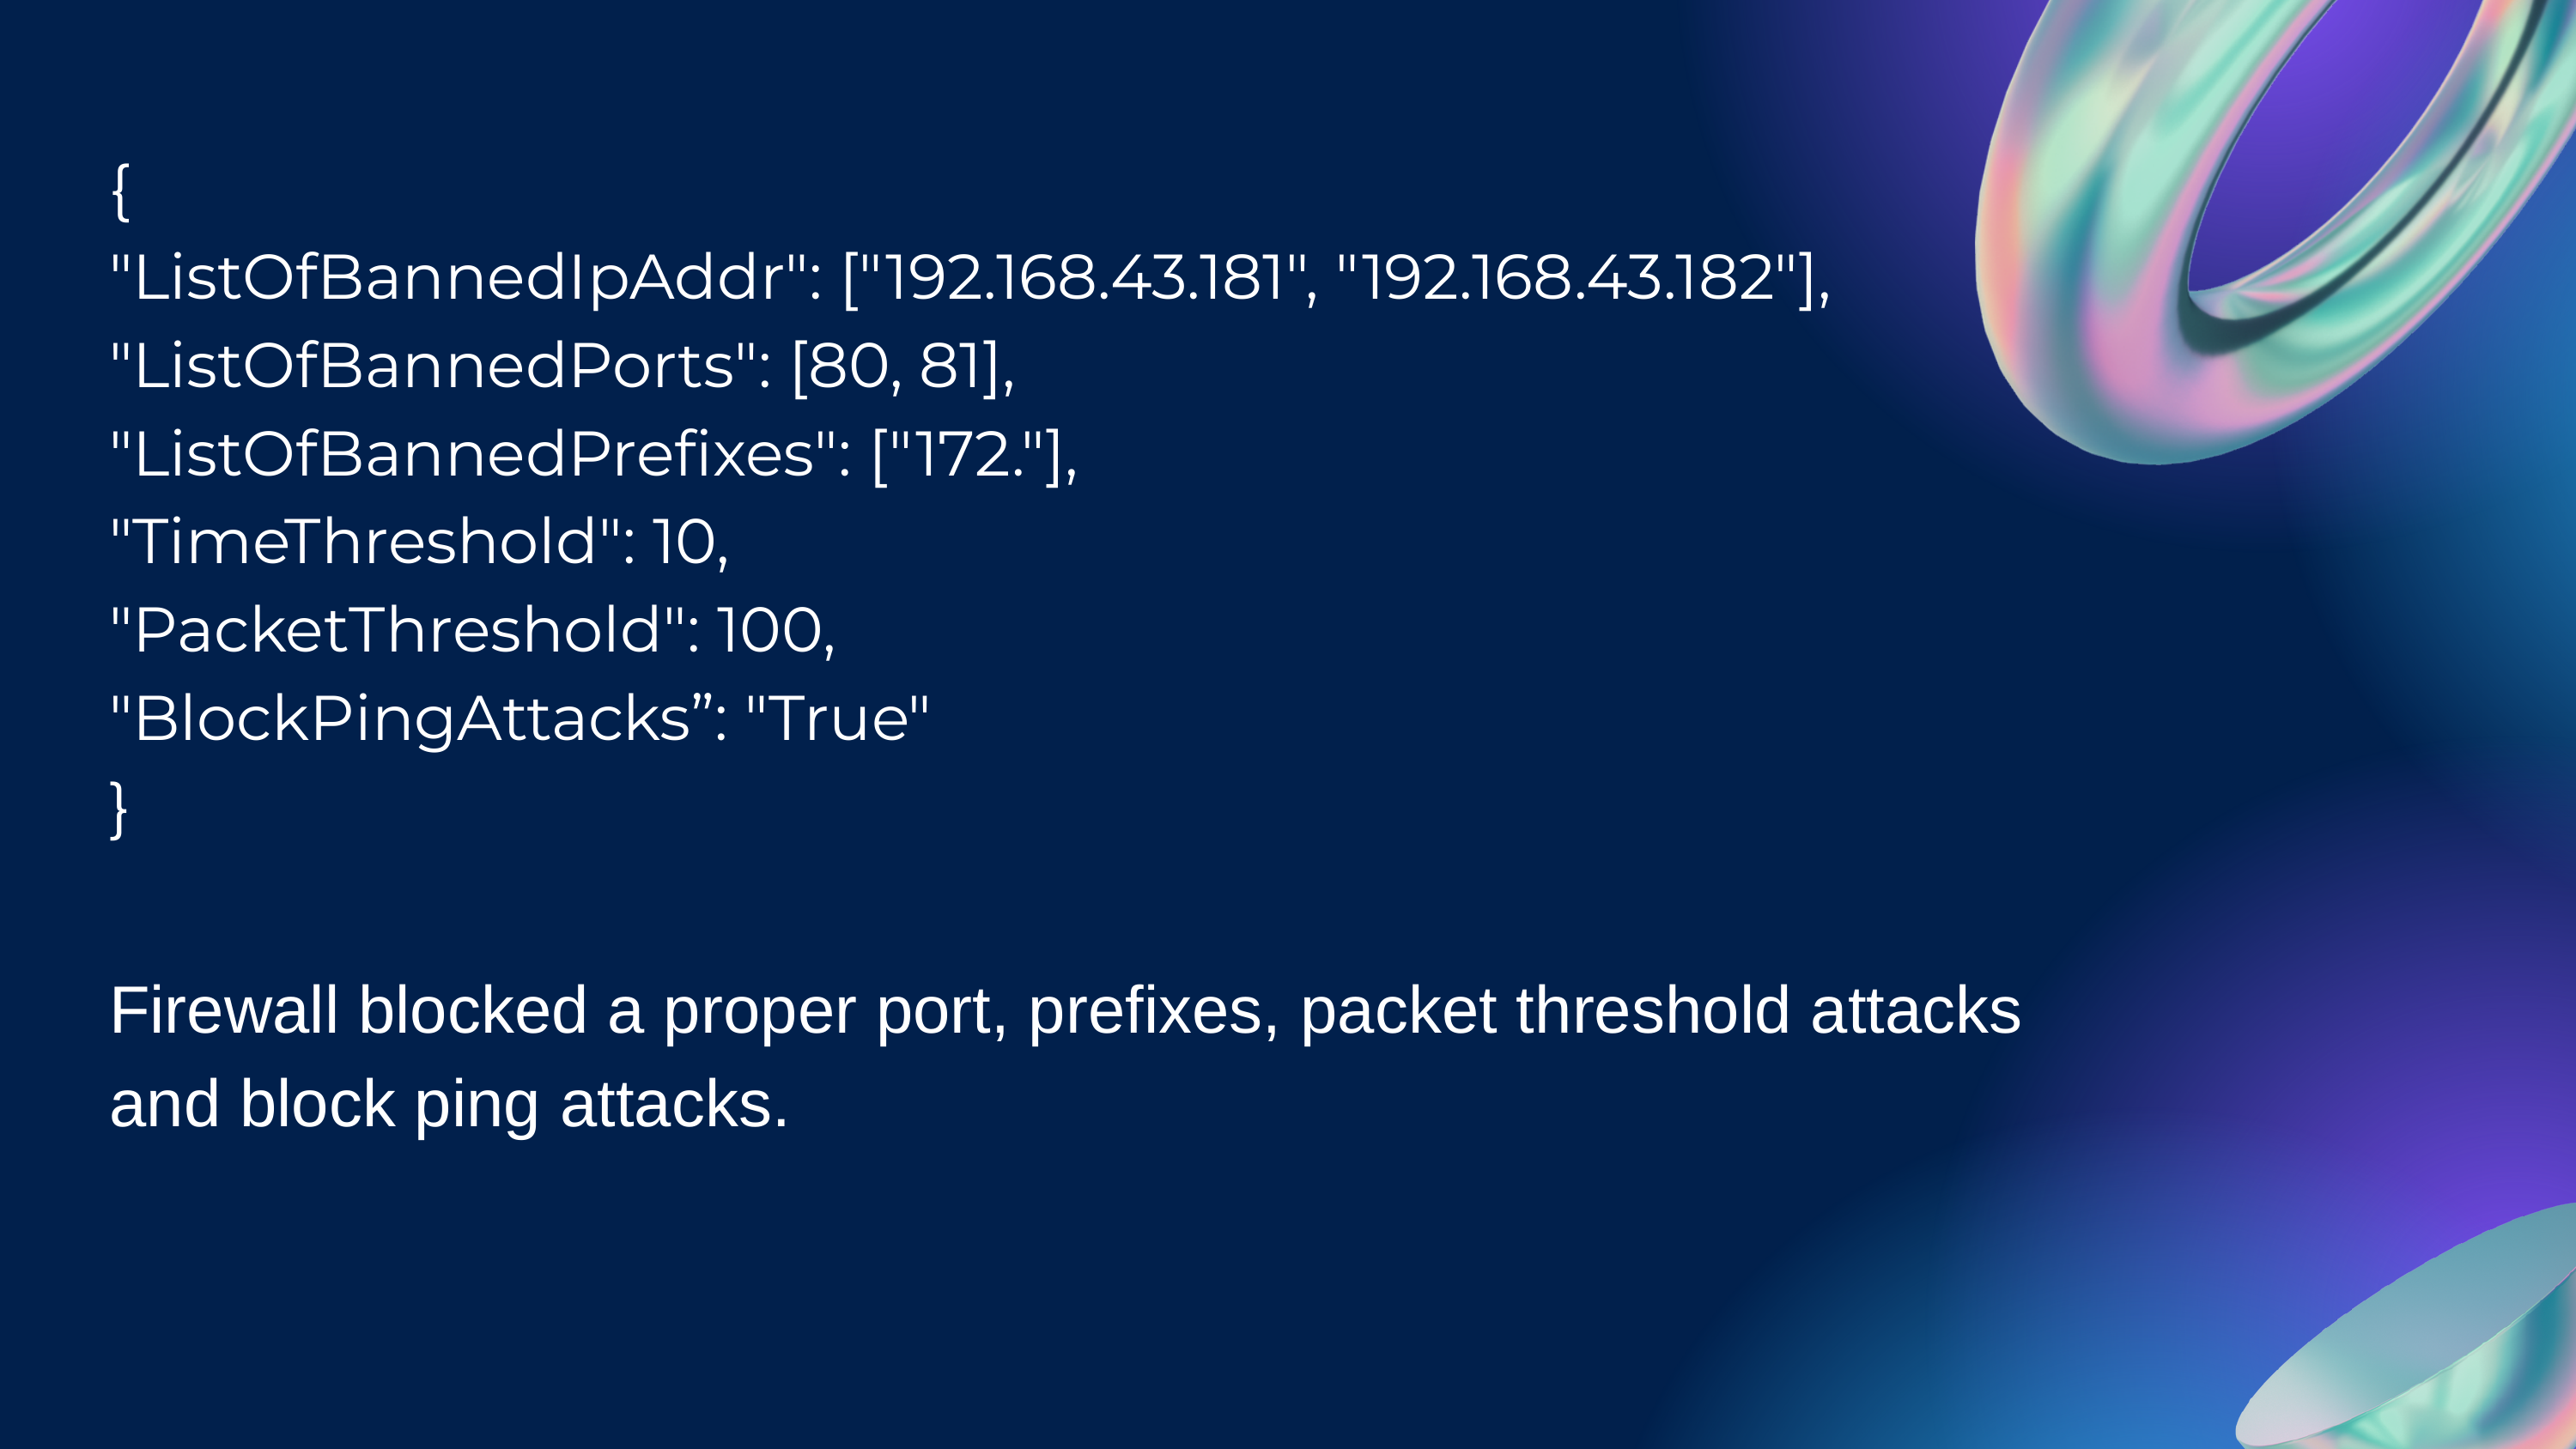

{
"ListOfBannedIpAddr": ["192.168.43.181", "192.168.43.182"],
"ListOfBannedPorts": [80, 81],
"ListOfBannedPrefixes": ["172."],
"TimeThreshold": 10,
"PacketThreshold": 100,
"BlockPingAttacks”: "True"
}

Firewall blocked a proper port, prefixes, packet threshold attacks and block ping attacks.